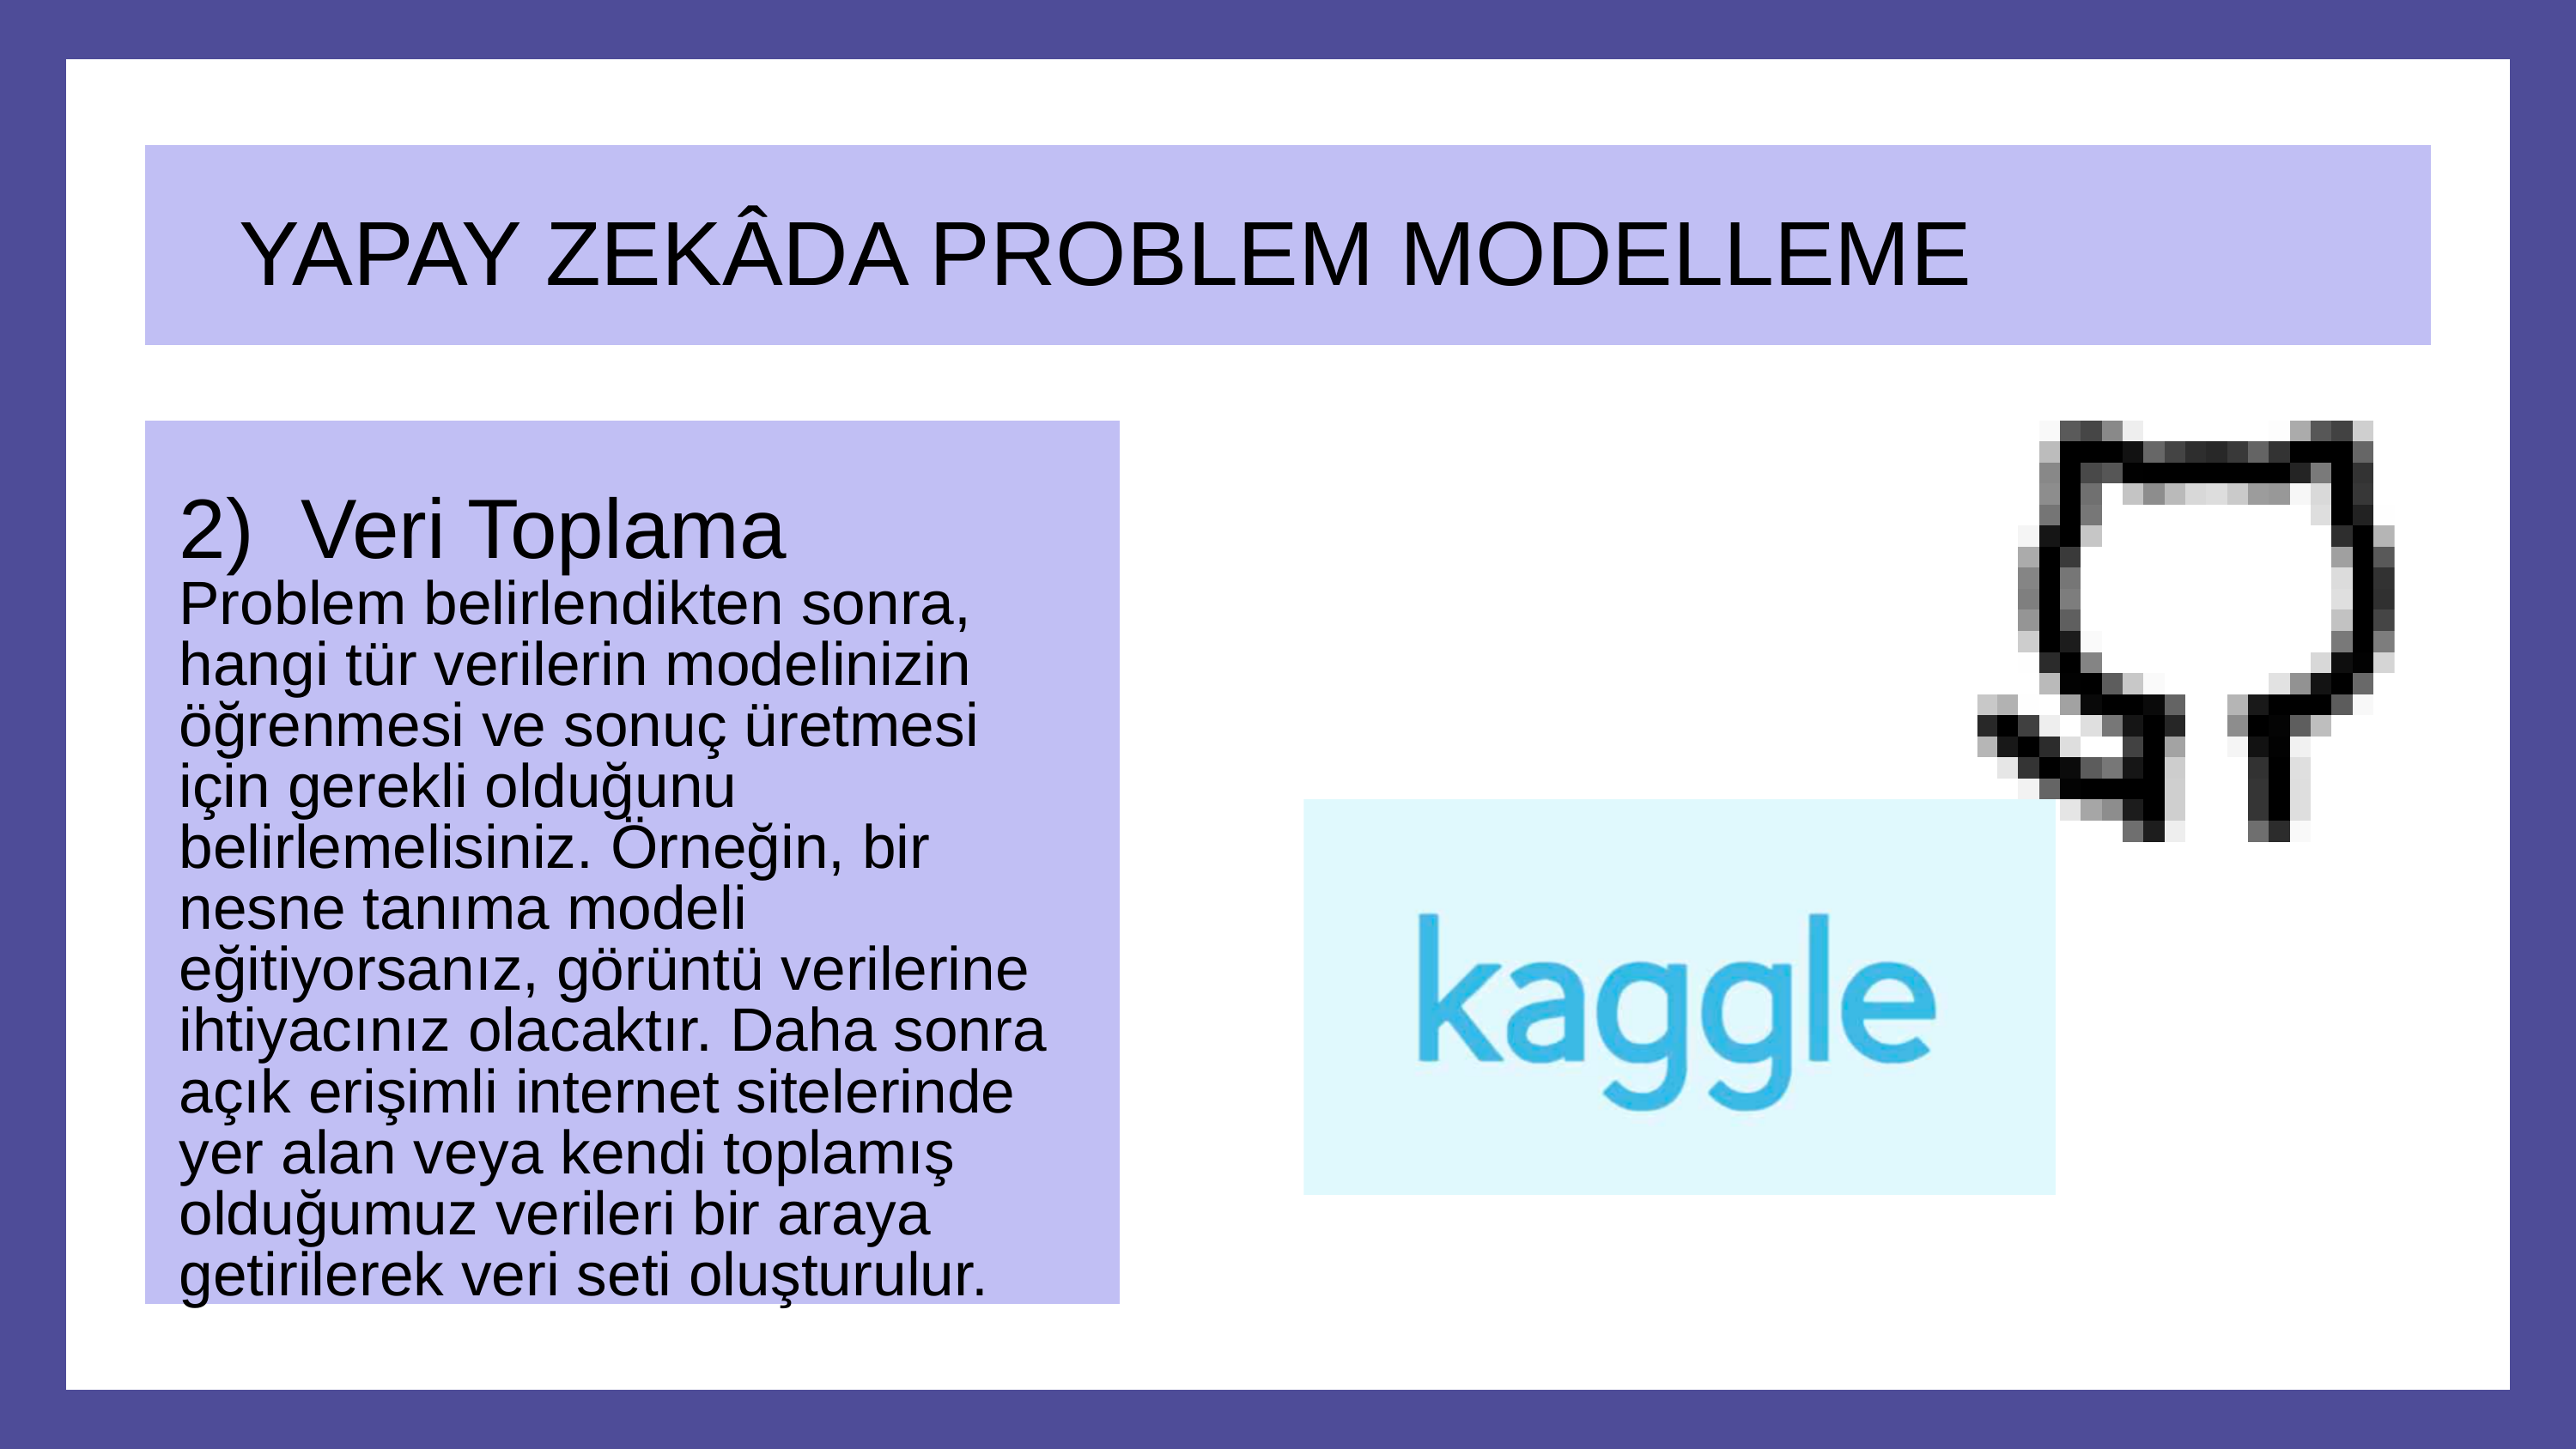

YAPAY ZEKÂDA PROBLEM MODELLEME

2)  Veri Toplama
Problem belirlendikten sonra, hangi tür verilerin modelinizin öğrenmesi ve sonuç üretmesi için gerekli olduğunu belirlemelisiniz. Örneğin, bir nesne tanıma modeli eğitiyorsanız, görüntü verilerine ihtiyacınız olacaktır. Daha sonra açık erişimli internet sitelerinde yer alan veya kendi toplamış olduğumuz verileri bir araya getirilerek veri seti oluşturulur.